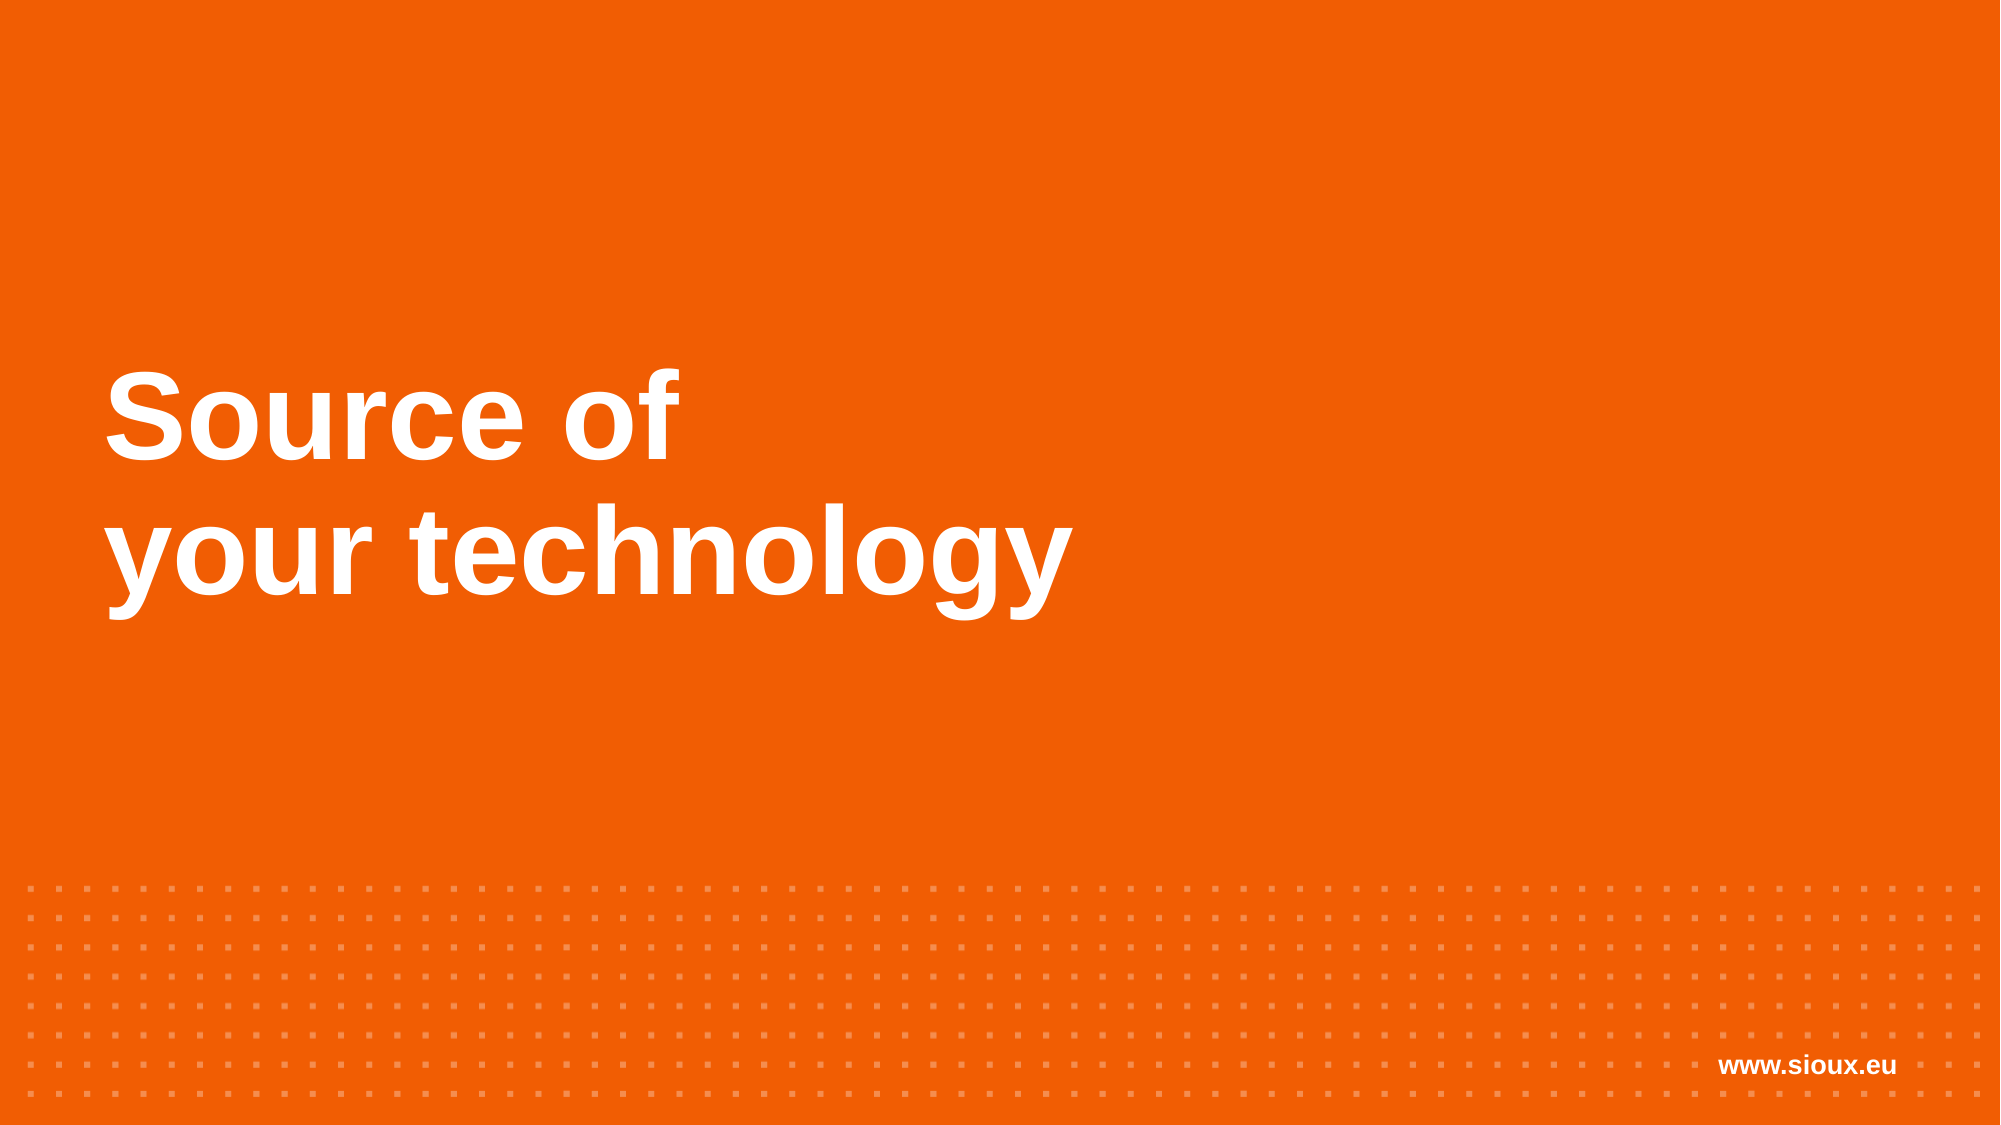

# Source of your technology
8
© Sioux 2022 | Confidential